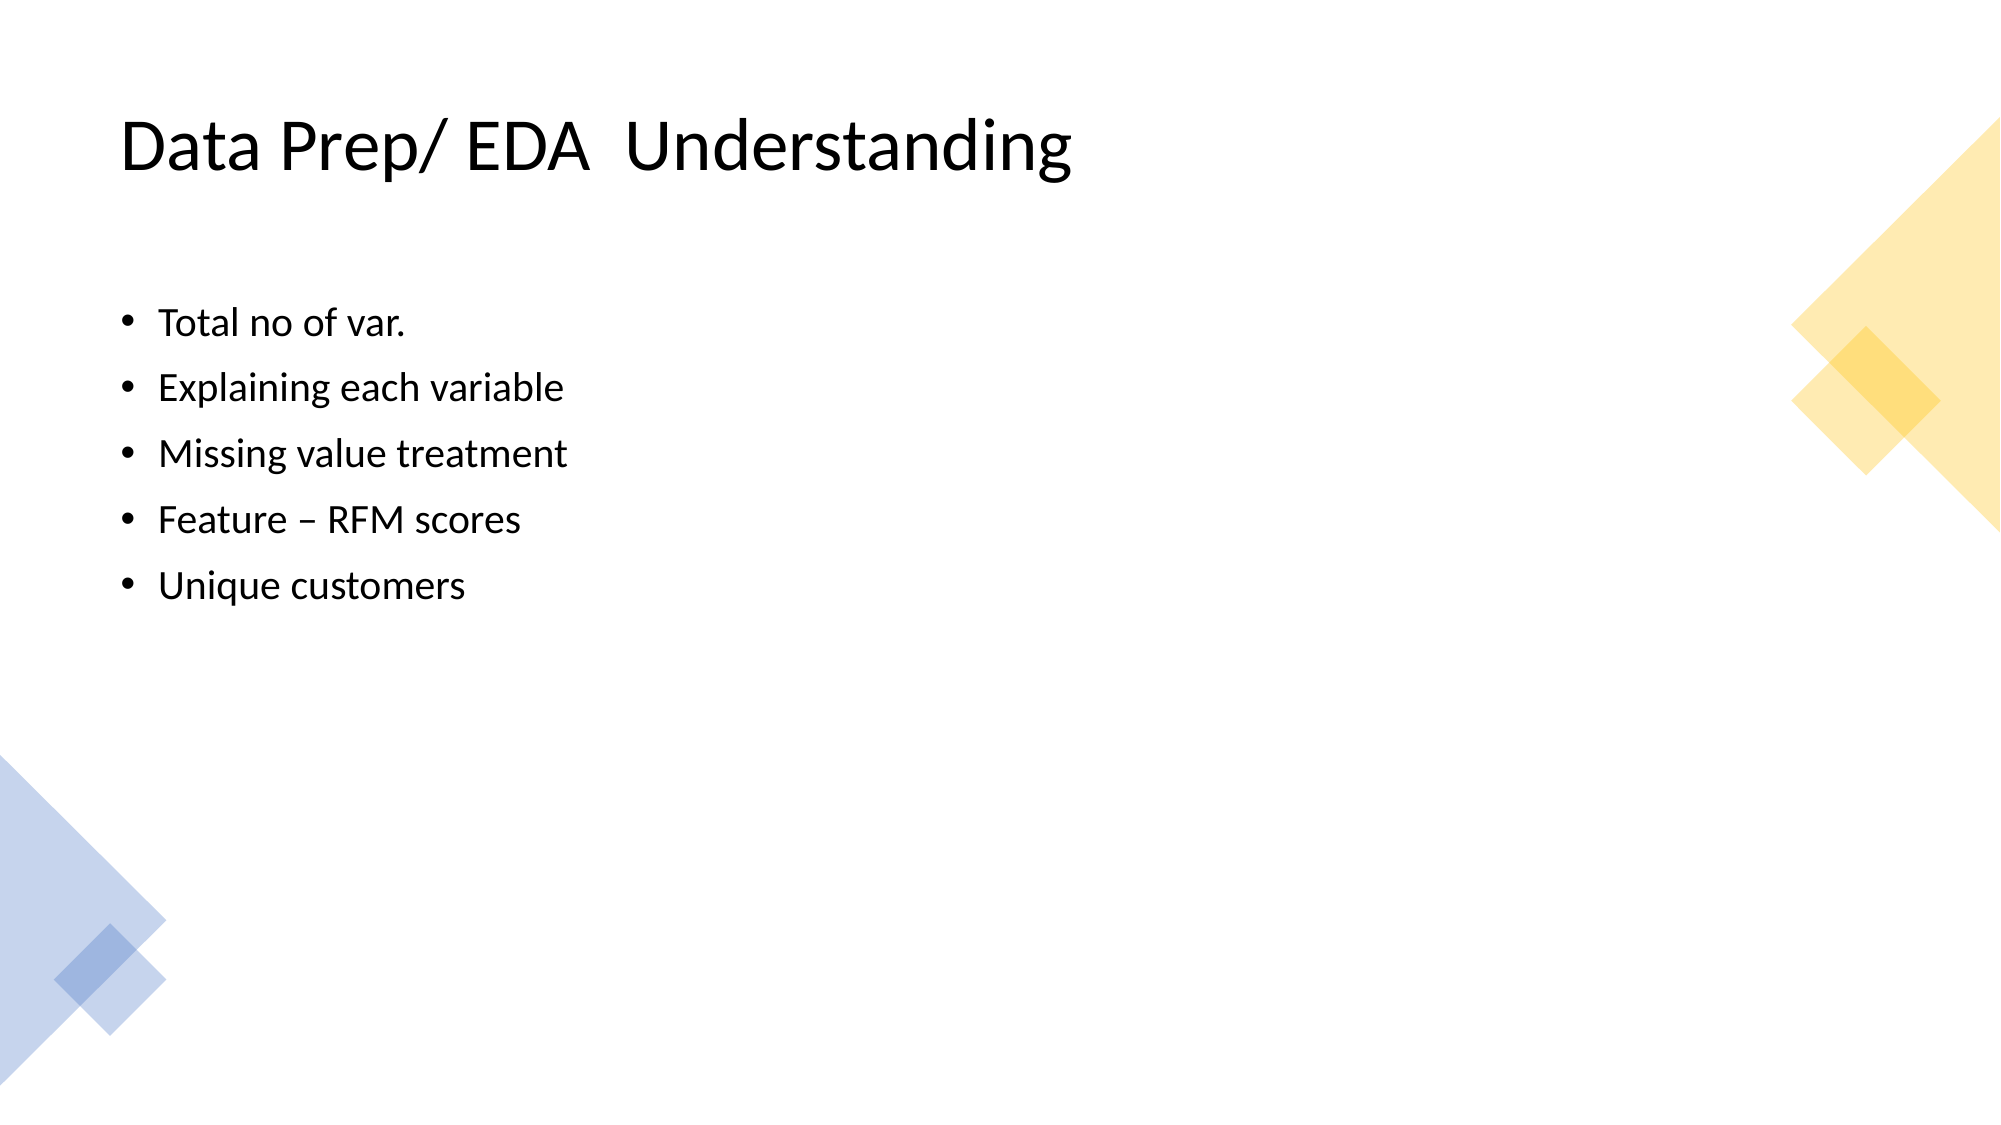

# Data Prep/ EDA  Understanding

Total no of var.
Explaining each variable
Missing value treatment
Feature – RFM scores
Unique customers